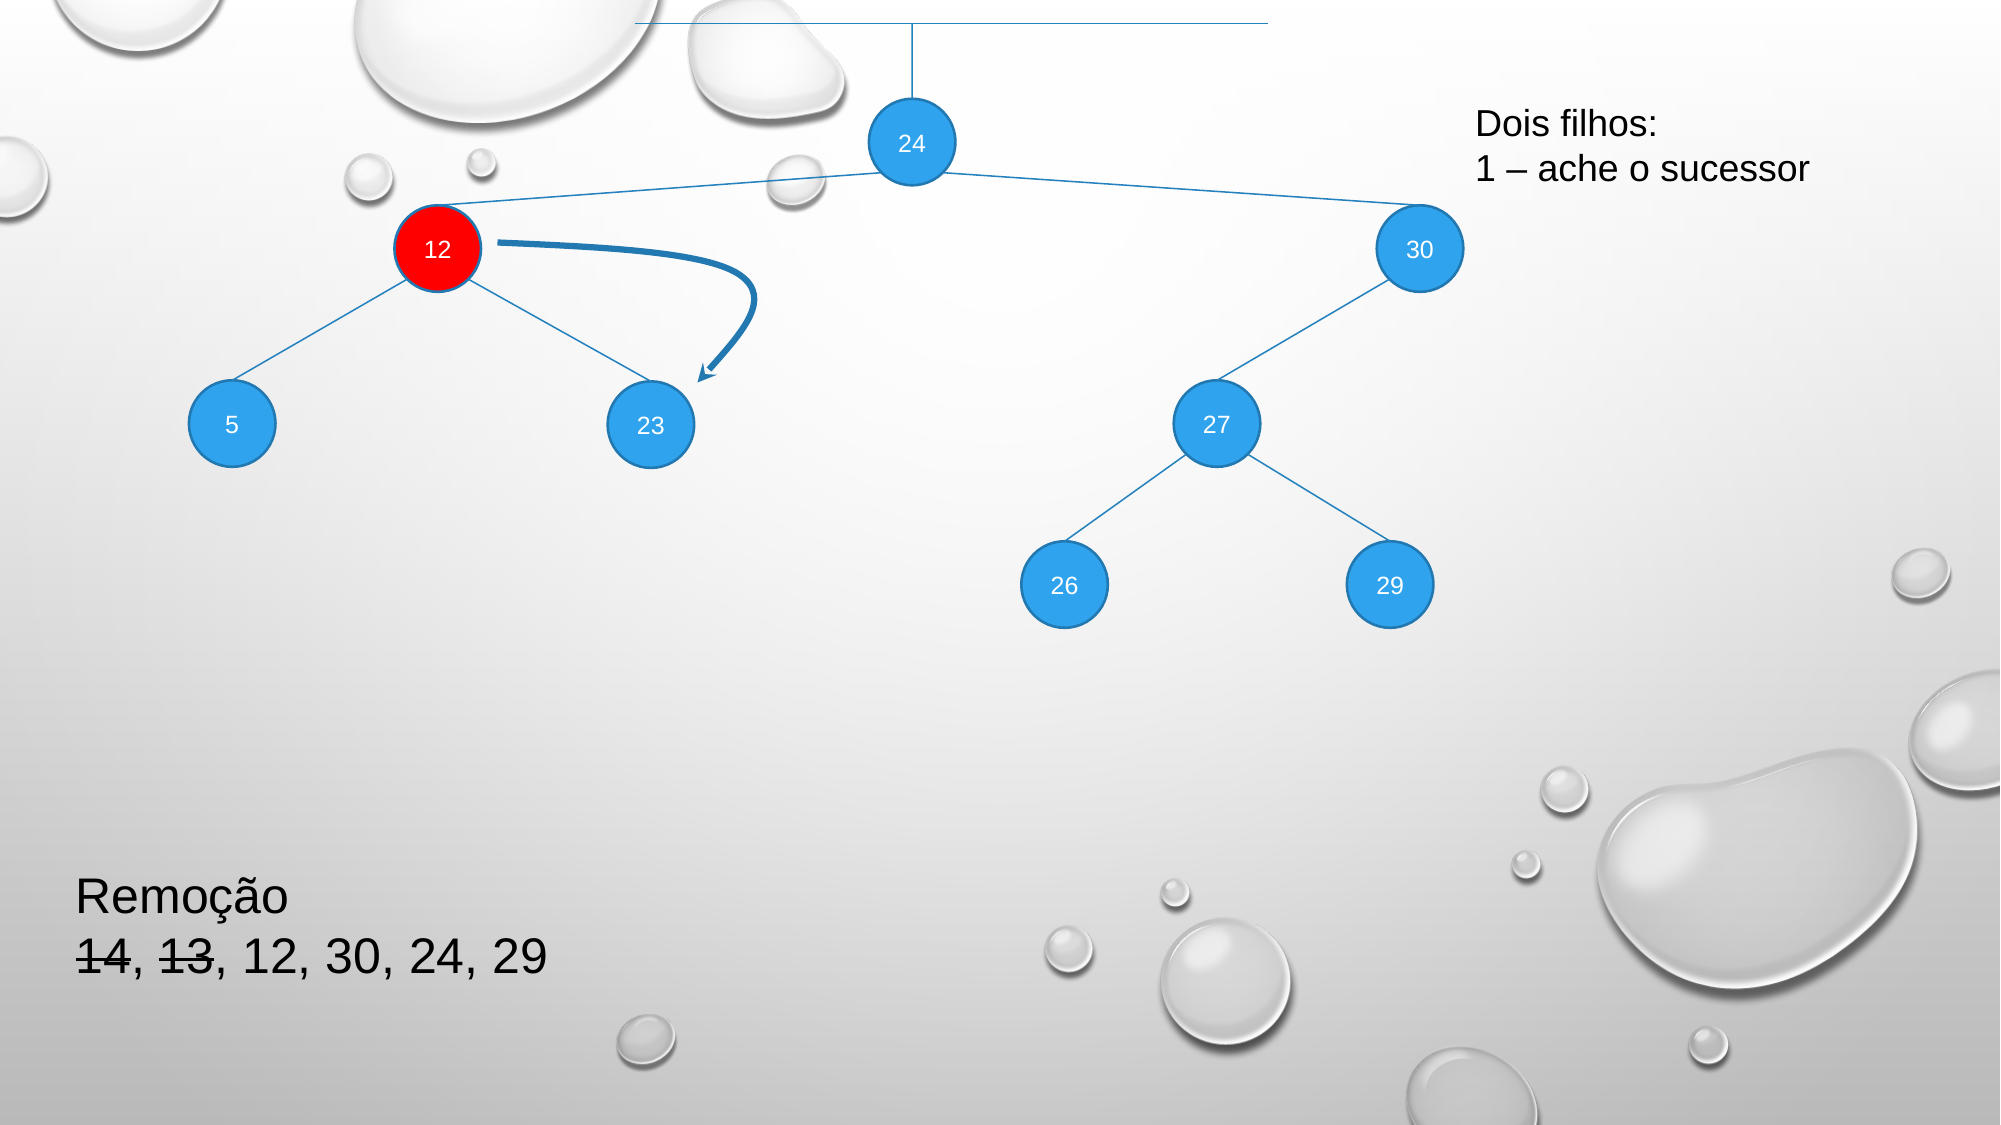

Dois filhos:
1 – ache o sucessor
24
12
30

5
27
23
26
29
Remoção
14, 13, 12, 30, 24, 29